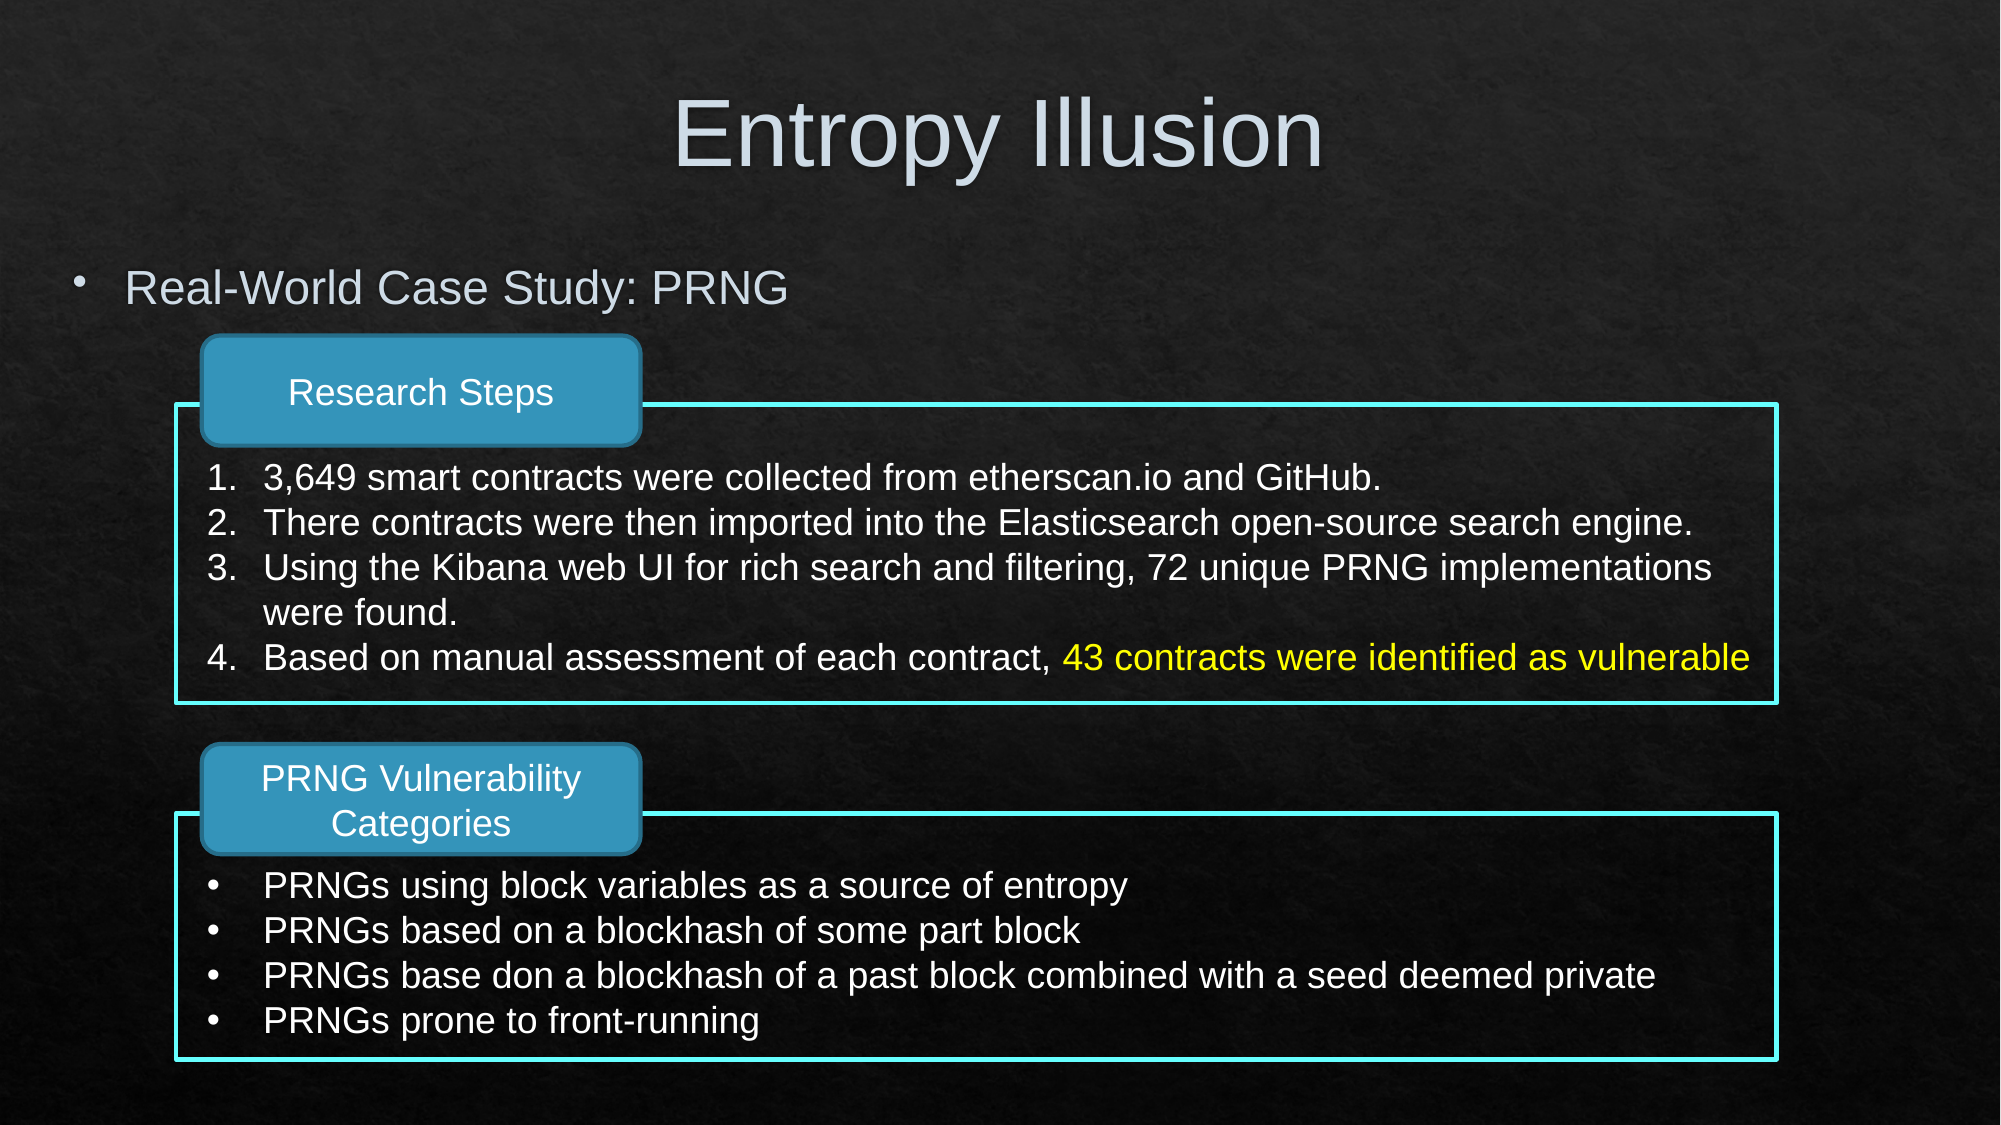

# Entropy Illusion
Real-World Case Study: PRNG

Research Steps

3,649 smart contracts were collected from etherscan.io and GitHub.
There contracts were then imported into the Elasticsearch open-source search engine.
Using the Kibana web UI for rich search and filtering, 72 unique PRNG implementations were found.
Based on manual assessment of each contract, 43 contracts were identified as vulnerable
PRNG Vulnerability Categories

PRNGs using block variables as a source of entropy
PRNGs based on a blockhash of some part block
PRNGs base don a blockhash of a past block combined with a seed deemed private
PRNGs prone to front-running